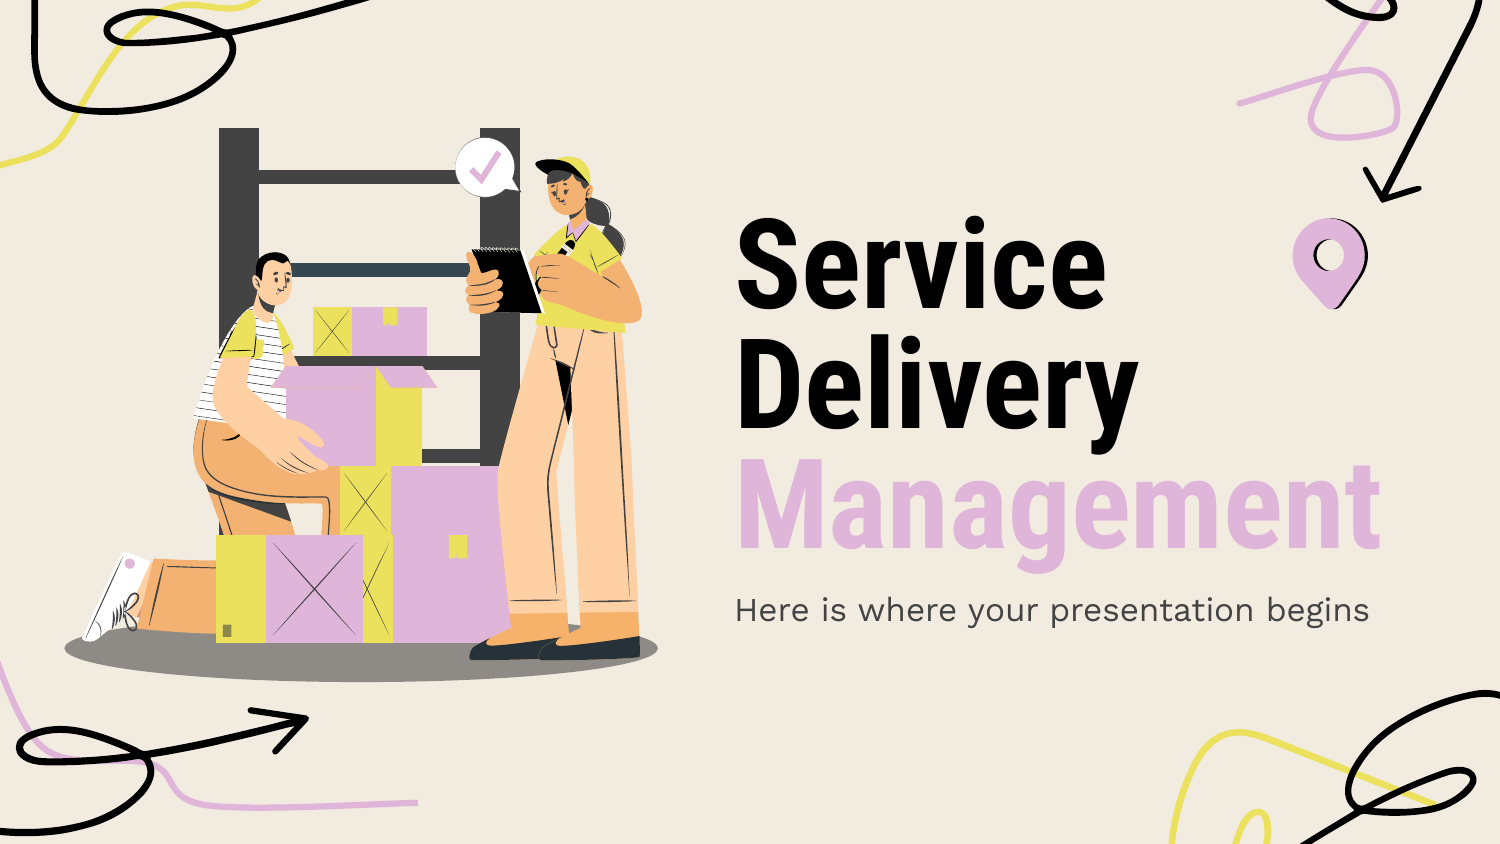

# Service Delivery Management

Here is where your presentation begins